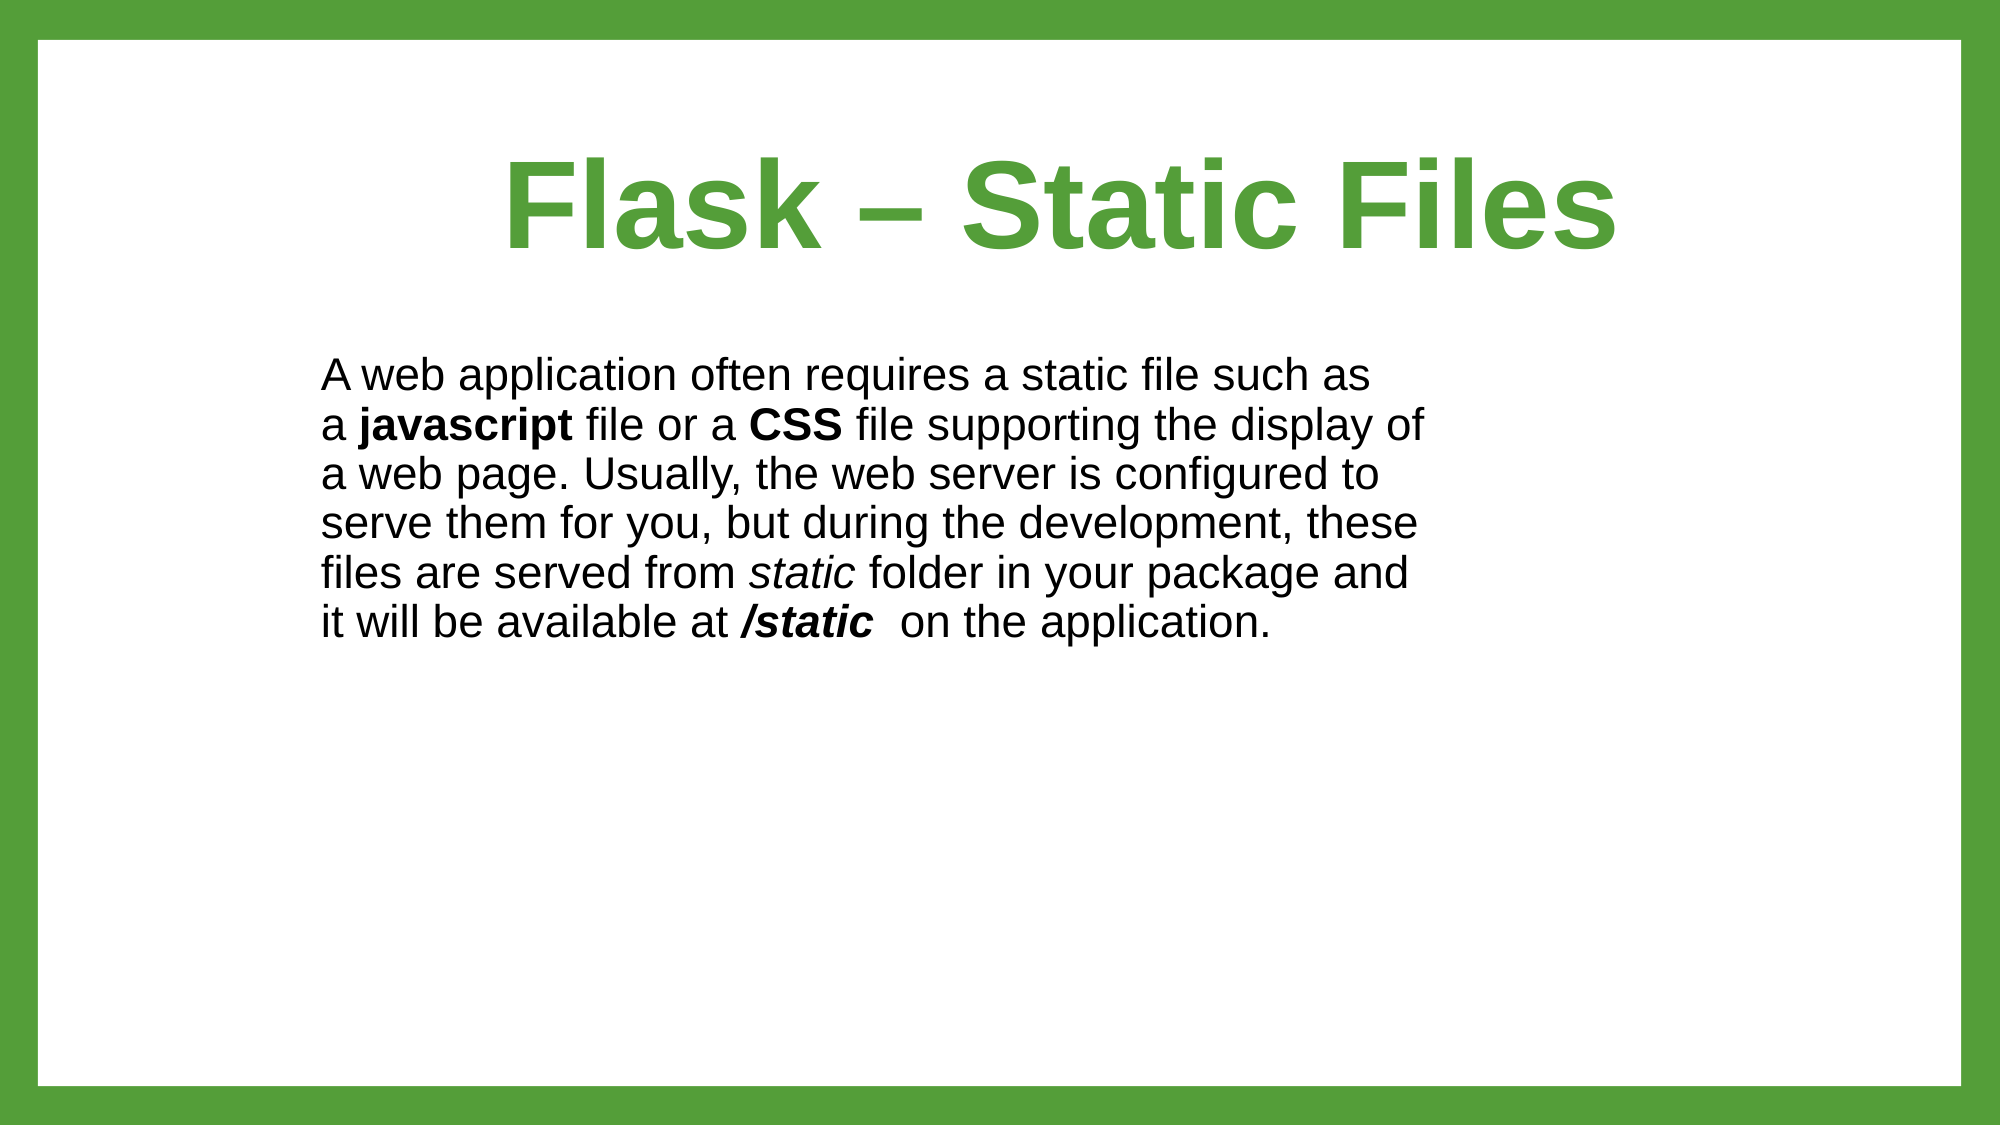

# Flask – Static Files
A web application often requires a static file such as a javascript file or a CSS file supporting the display of a web page. Usually, the web server is configured to serve them for you, but during the development, these files are served from static folder in your package and it will be available at /static  on the application.